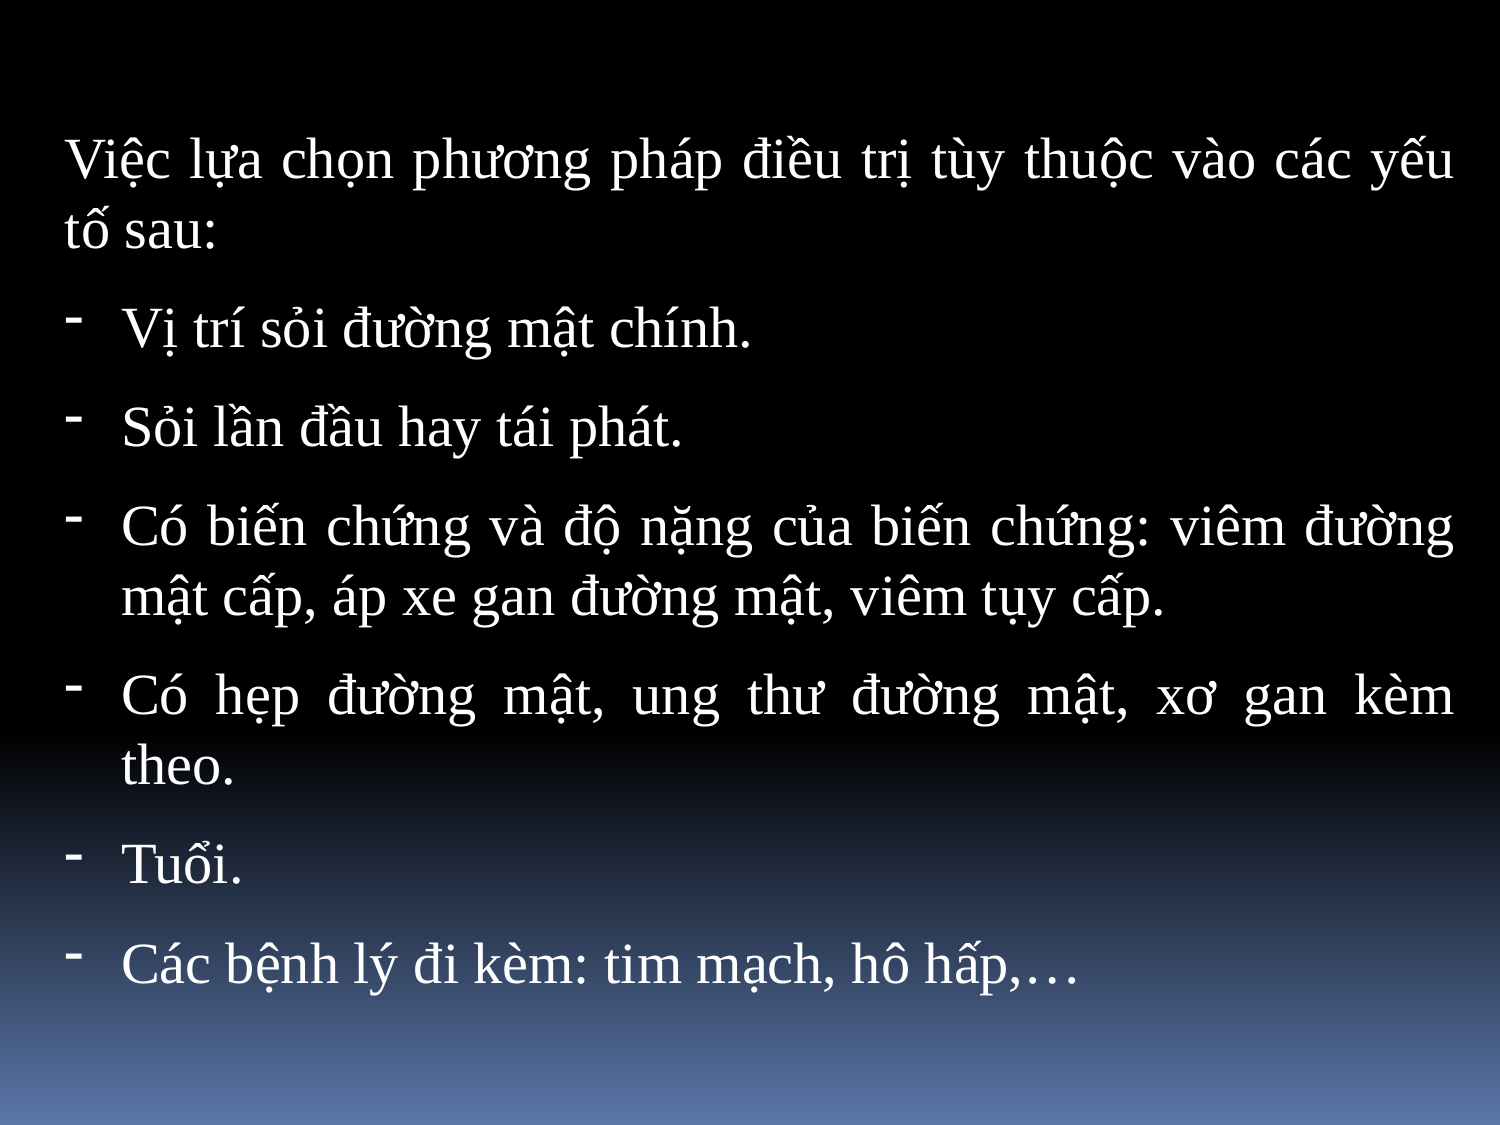

Việc lựa chọn phương pháp điều trị tùy thuộc vào các yếu tố sau:
Vị trí sỏi đường mật chính.
Sỏi lần đầu hay tái phát.
Có biến chứng và độ nặng của biến chứng: viêm đường mật cấp, áp xe gan đường mật, viêm tụy cấp.
Có hẹp đường mật, ung thư đường mật, xơ gan kèm theo.
Tuổi.
Các bệnh lý đi kèm: tim mạch, hô hấp,…